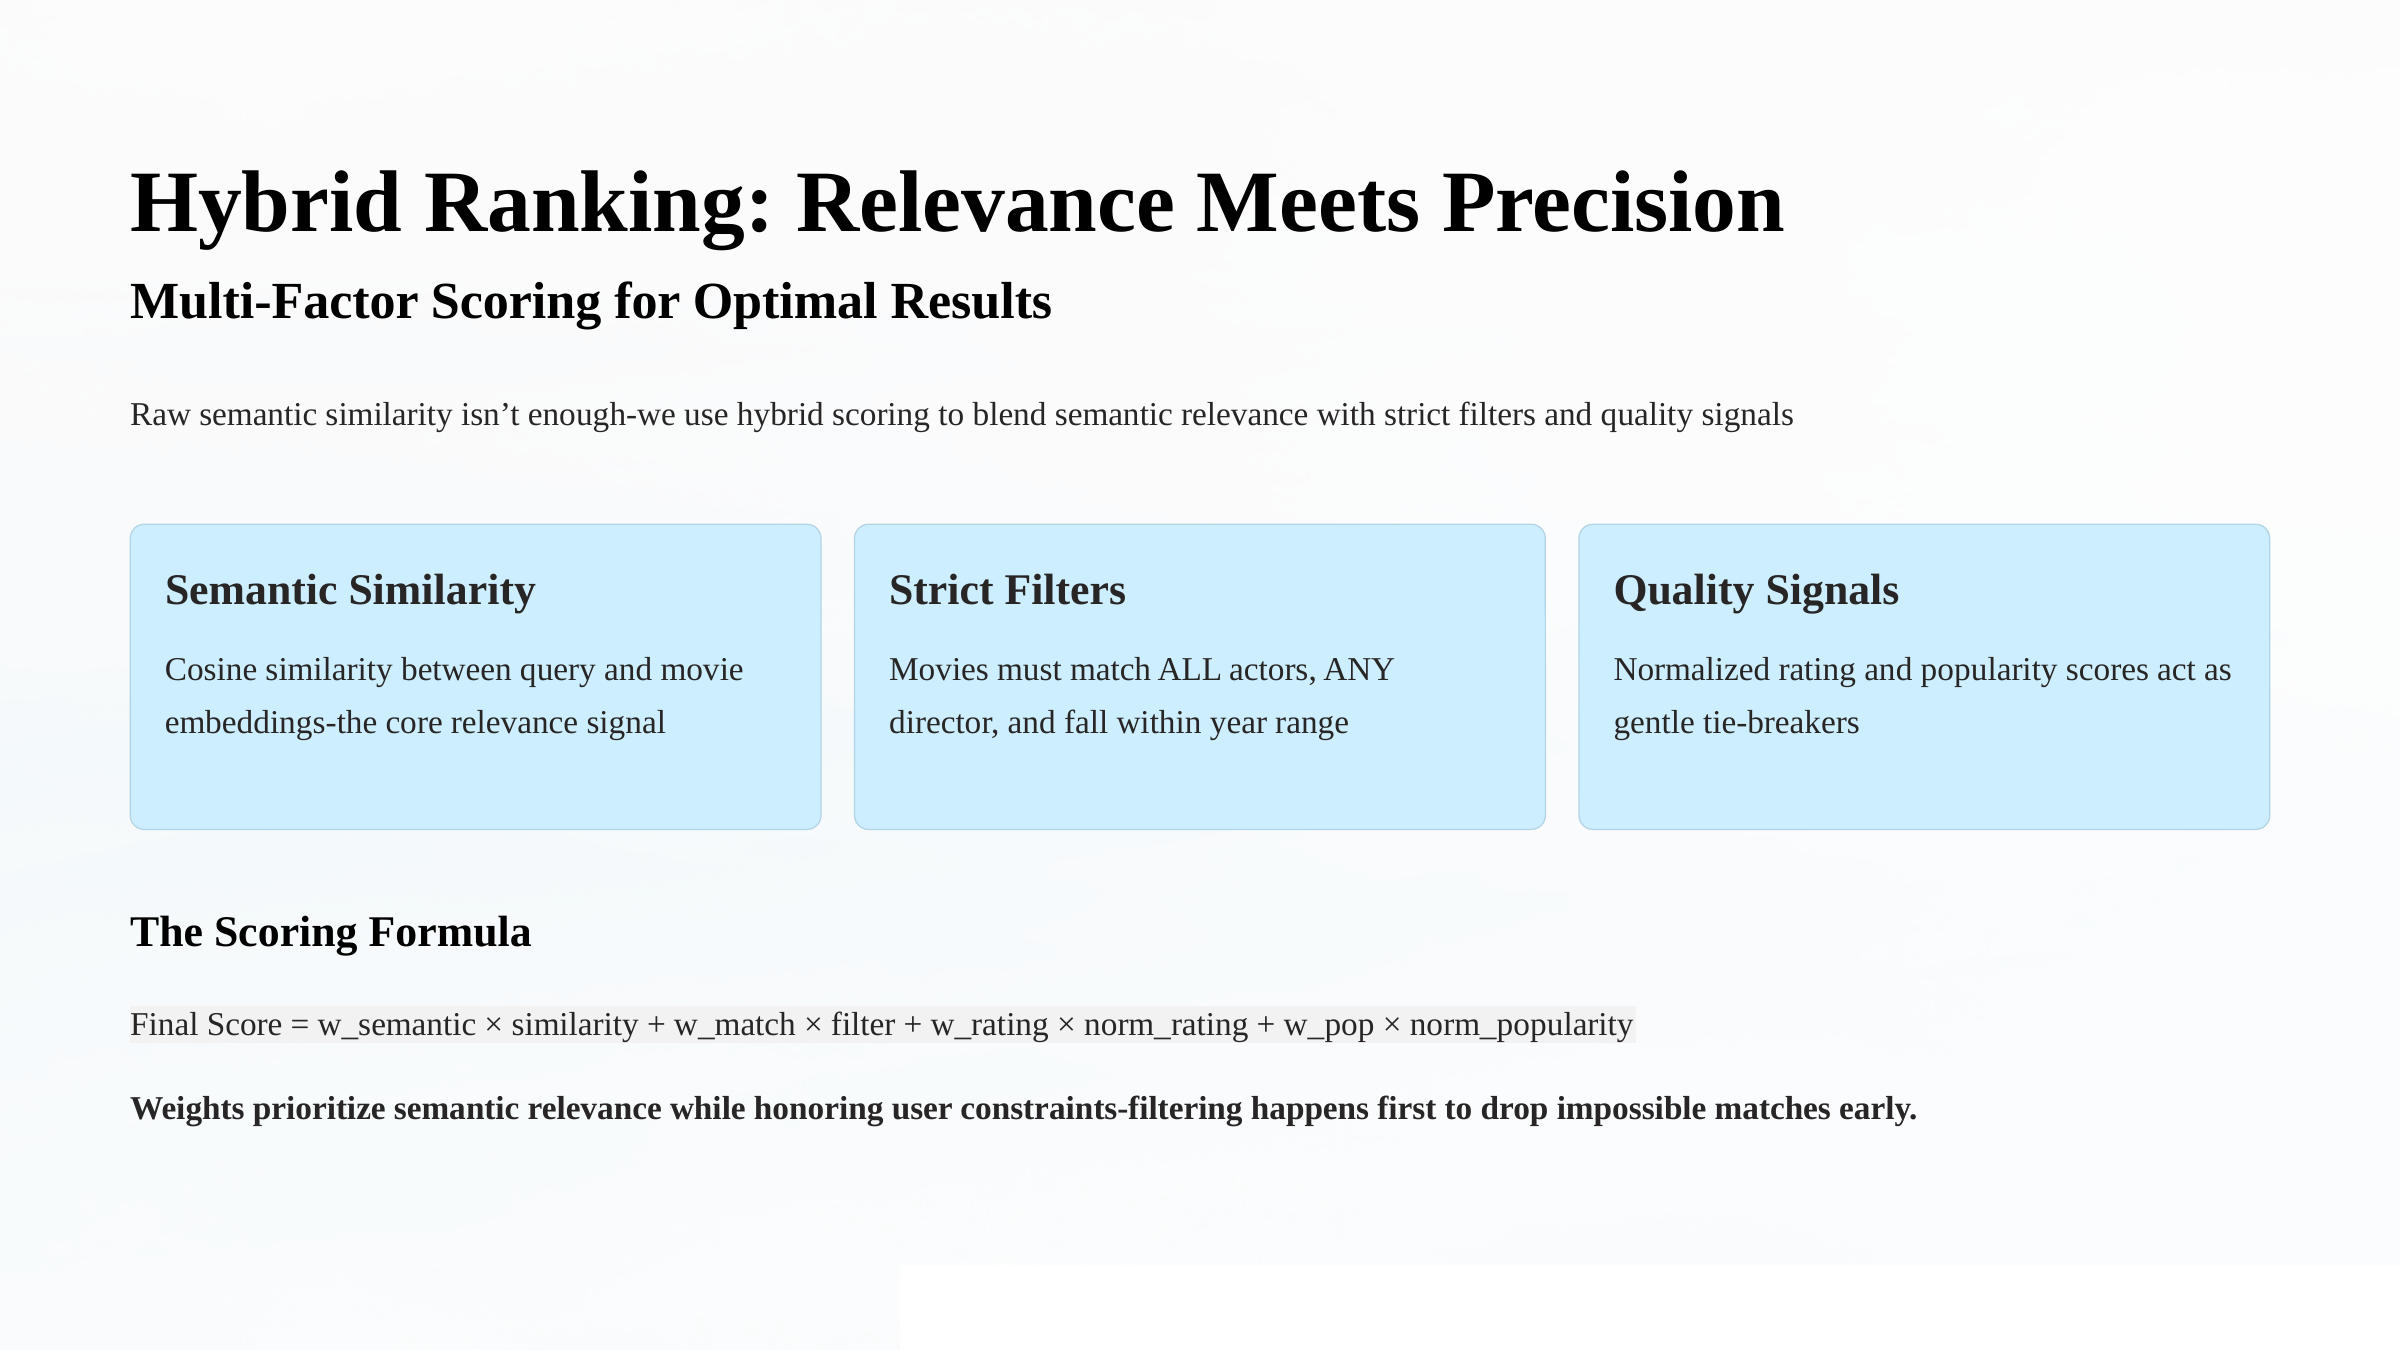

Hybrid Ranking: Relevance Meets Precision
Multi-Factor Scoring for Optimal Results
Raw semantic similarity isn’t enough-we use hybrid scoring to blend semantic relevance with strict filters and quality signals

Semantic Similarity
Strict Filters
Quality Signals
Cosine similarity between query and movie embeddings-the core relevance signal
Movies must match ALL actors, ANY director, and fall within year range
Normalized rating and popularity scores act as gentle tie-breakers

The Scoring Formula
Final Score = w_semantic × similarity + w_match × filter + w_rating × norm_rating + w_pop × norm_popularity
Weights prioritize semantic relevance while honoring user constraints-filtering happens first to drop impossible matches early.